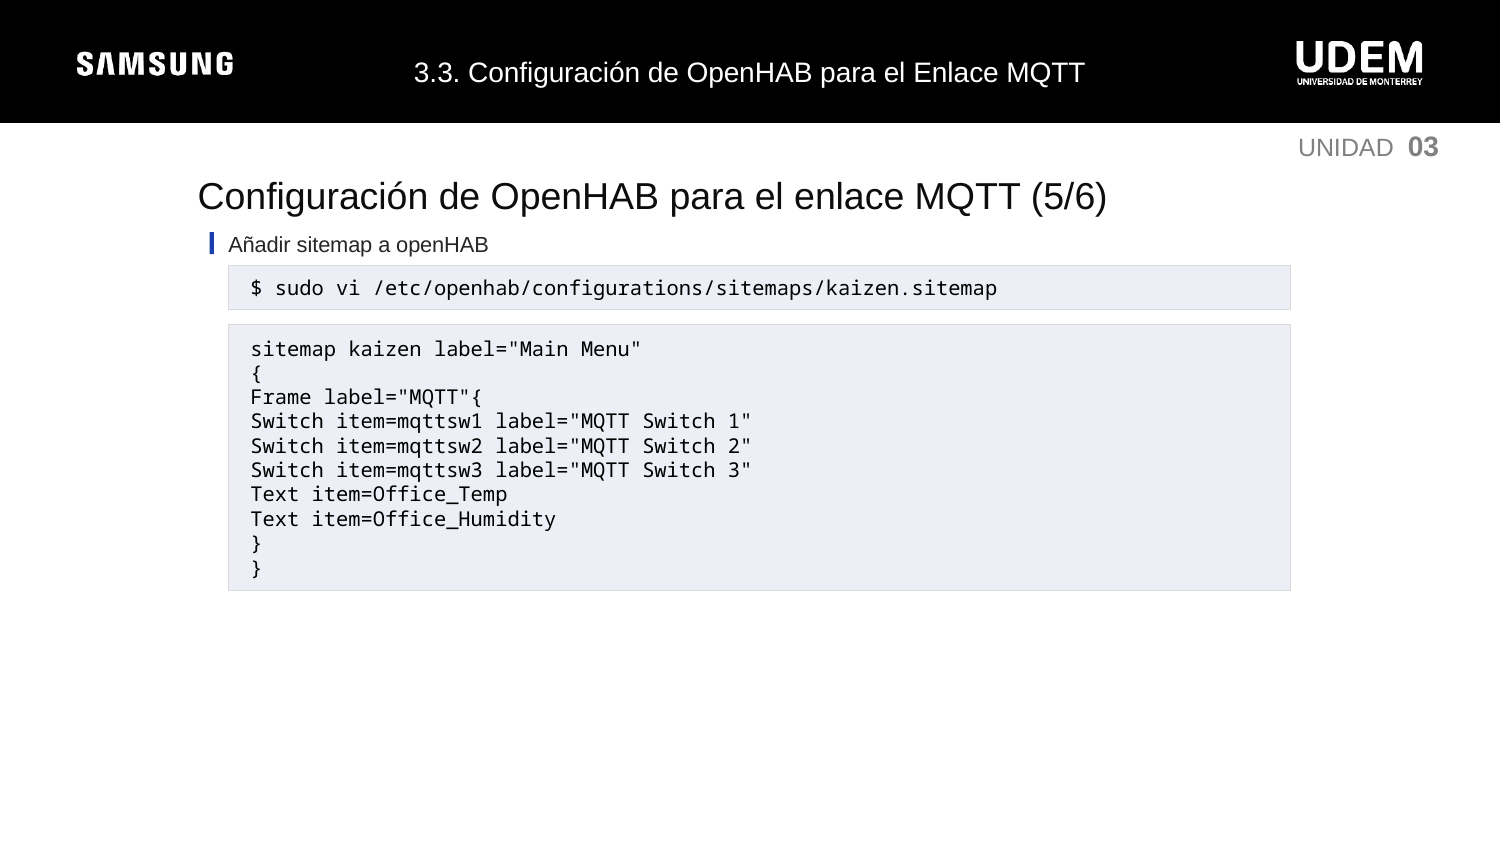

3.3. Configuración de OpenHAB para el Enlace MQTT
UNIDAD  03
Configuración de OpenHAB para el enlace MQTT (5/6)
Añadir sitemap a openHAB

$ sudo vi /etc/openhab/configurations/sitemaps/kaizen.sitemap
sitemap kaizen label="Main Menu"
{
Frame label="MQTT"{
Switch item=mqttsw1 label="MQTT Switch 1"
Switch item=mqttsw2 label="MQTT Switch 2"
Switch item=mqttsw3 label="MQTT Switch 3"
Text item=Office_Temp
Text item=Office_Humidity
}
}